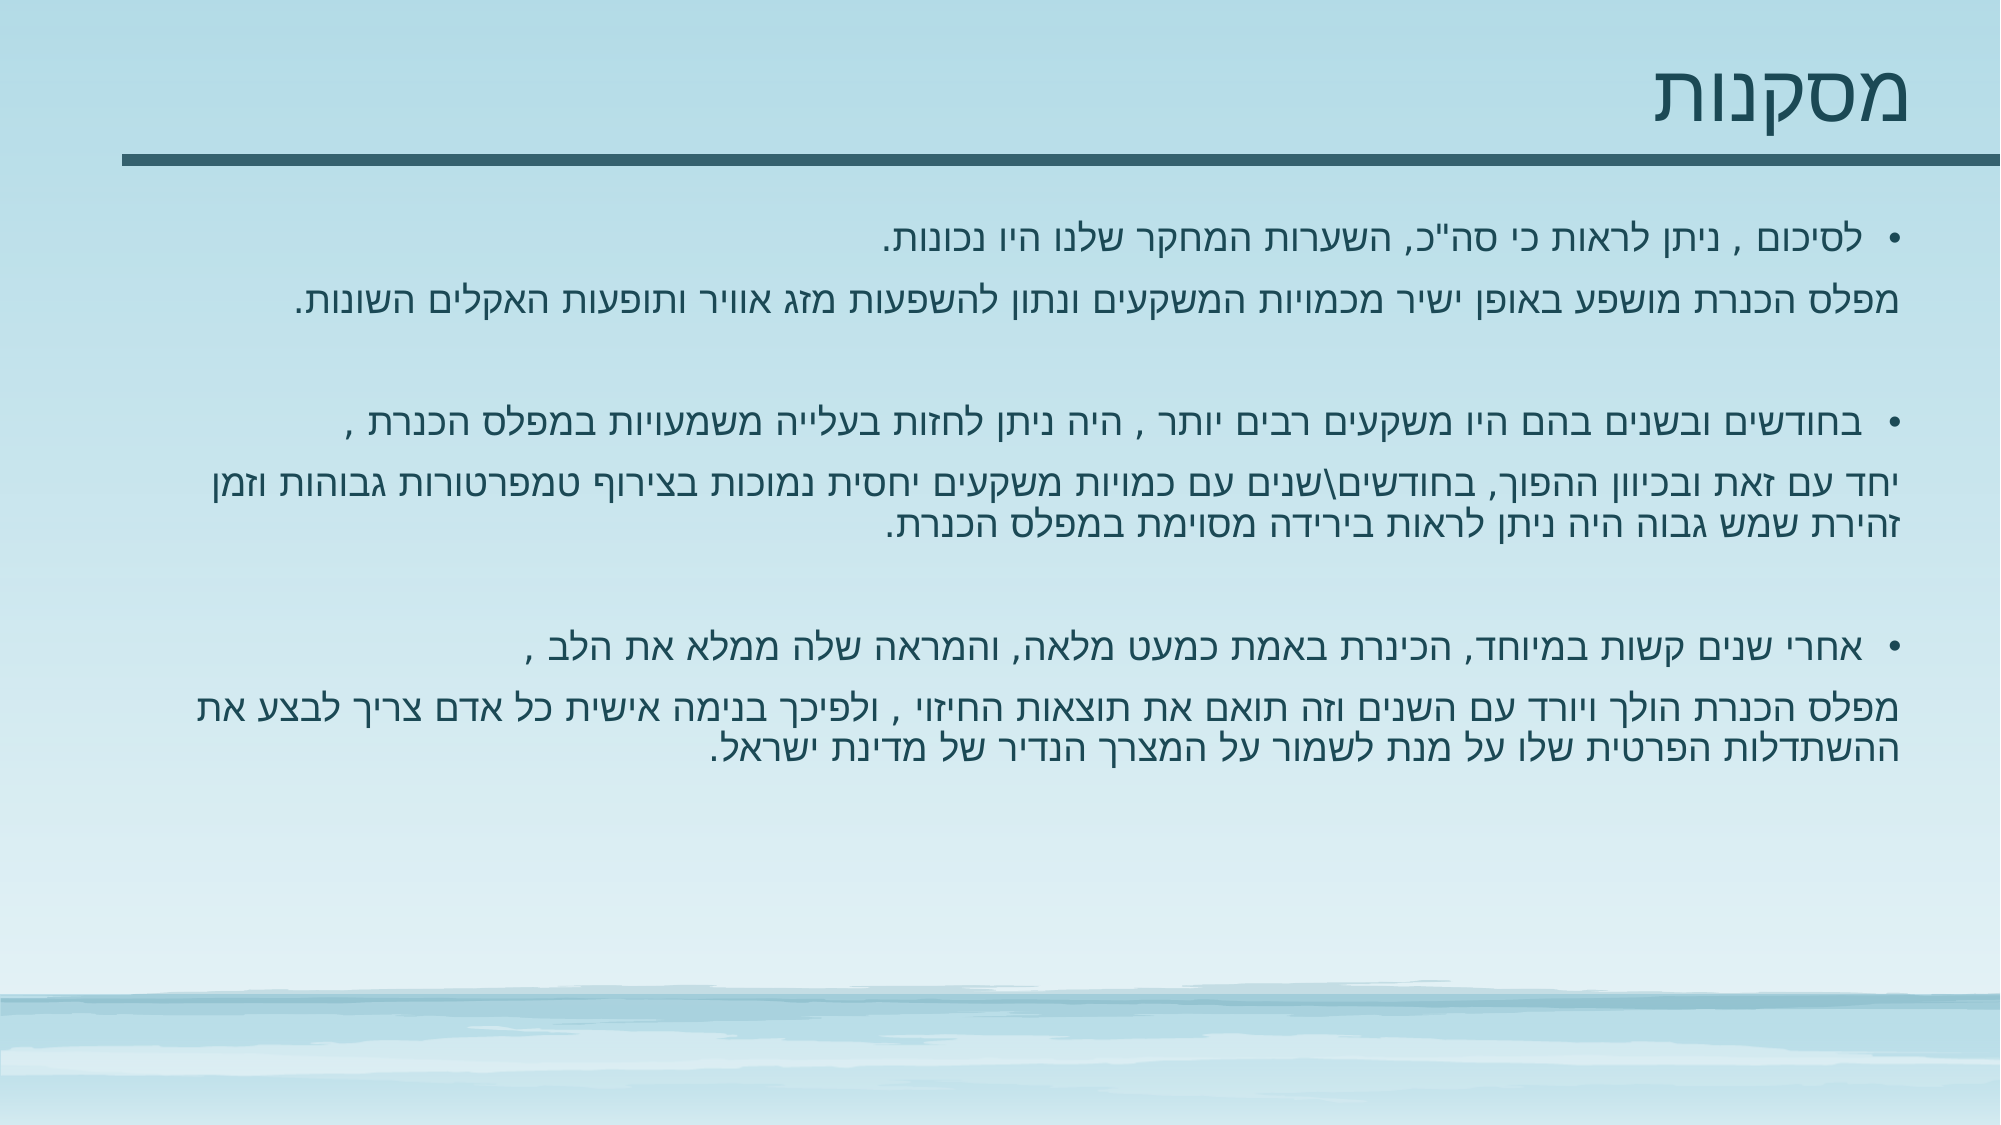

# מסקנות
לסיכום , ניתן לראות כי סה"כ, השערות המחקר שלנו היו נכונות.
מפלס הכנרת מושפע באופן ישיר מכמויות המשקעים ונתון להשפעות מזג אוויר ותופעות האקלים השונות.

בחודשים ובשנים בהם היו משקעים רבים יותר , היה ניתן לחזות בעלייה משמעויות במפלס הכנרת ,
יחד עם זאת ובכיוון ההפוך, בחודשים\שנים עם כמויות משקעים יחסית נמוכות בצירוף טמפרטורות גבוהות וזמן זהירת שמש גבוה היה ניתן לראות בירידה מסוימת במפלס הכנרת.

אחרי שנים קשות במיוחד, הכינרת באמת כמעט מלאה, והמראה שלה ממלא את הלב ,
מפלס הכנרת הולך ויורד עם השנים וזה תואם את תוצאות החיזוי , ולפיכך בנימה אישית כל אדם צריך לבצע את ההשתדלות הפרטית שלו על מנת לשמור על המצרך הנדיר של מדינת ישראל.